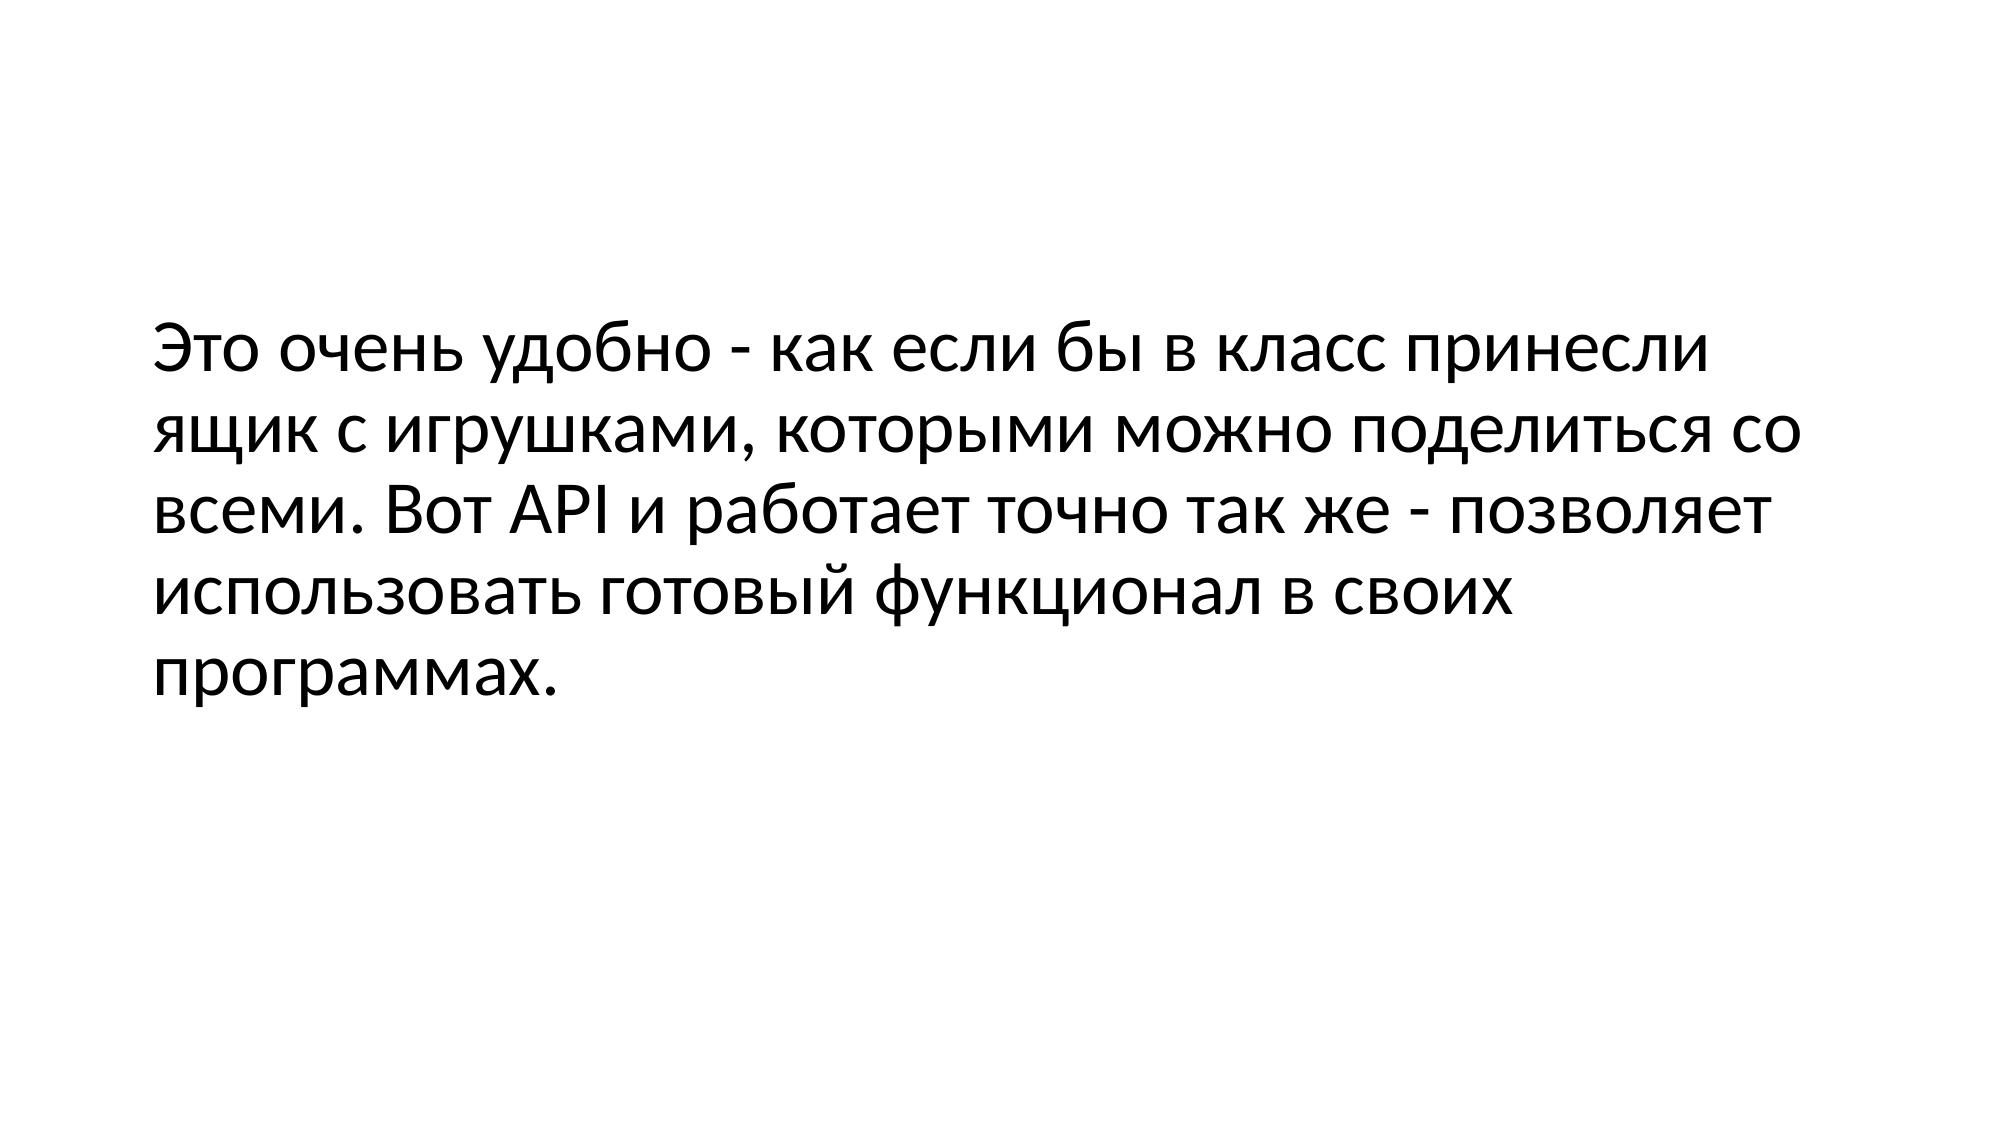

#
Это очень удобно - как если бы в класс принесли ящик с игрушками, которыми можно поделиться со всеми. Вот API и работает точно так же - позволяет использовать готовый функционал в своих программах.